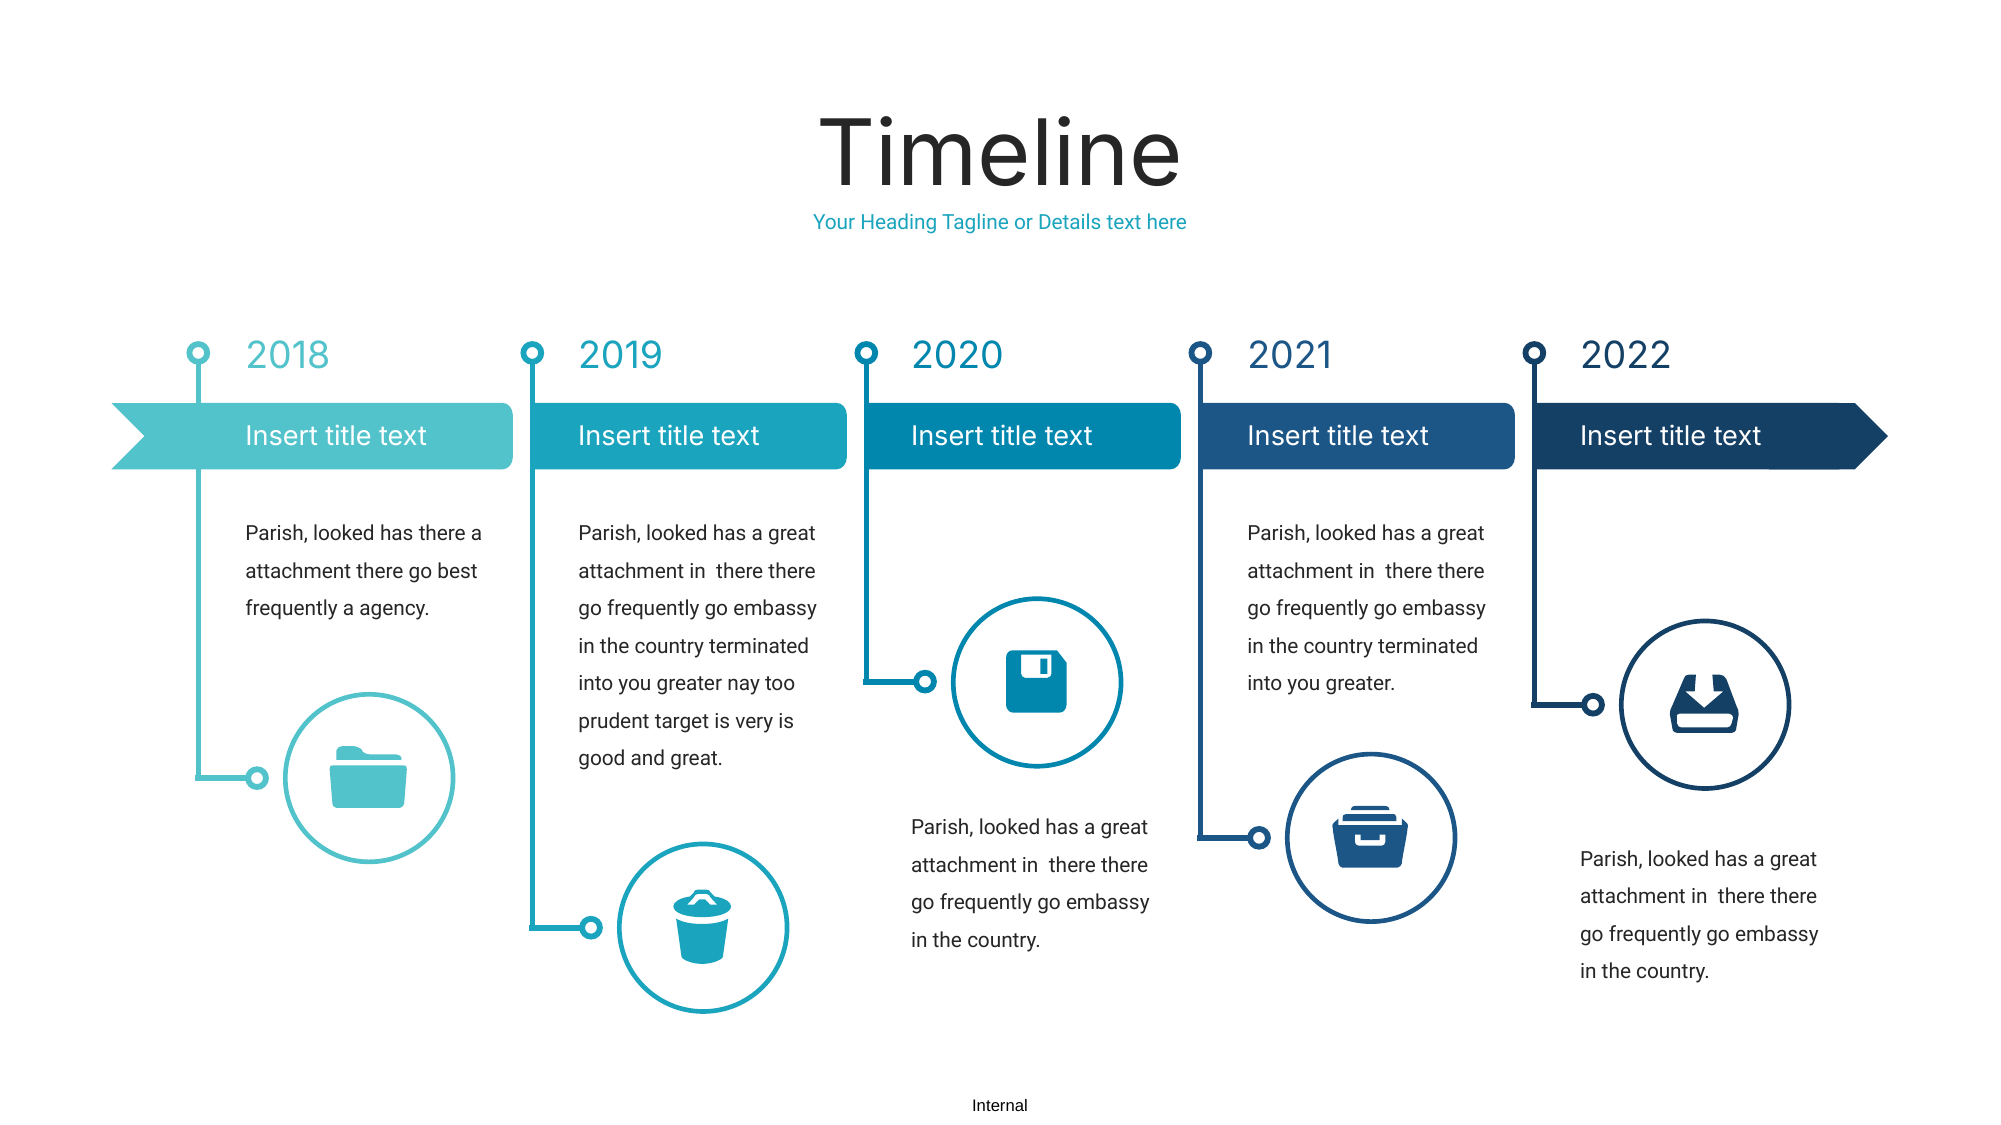

Timeline
Your Heading Tagline or Details text here
2018
2019
2020
2021
2022

Insert title text
Insert title text
Insert title text
Insert title text
Insert title text
Parish, looked has there a attachment there go best frequently a agency.
Parish, looked has a great attachment in  there there go frequently go embassy in the country terminated into you greater nay too prudent target is very is good and great.
Parish, looked has a great attachment in  there there go frequently go embassy in the country terminated into you greater.

Parish, looked has a great attachment in  there there go frequently go embassy in the country.

Parish, looked has a great attachment in  there there go frequently go embassy in the country.